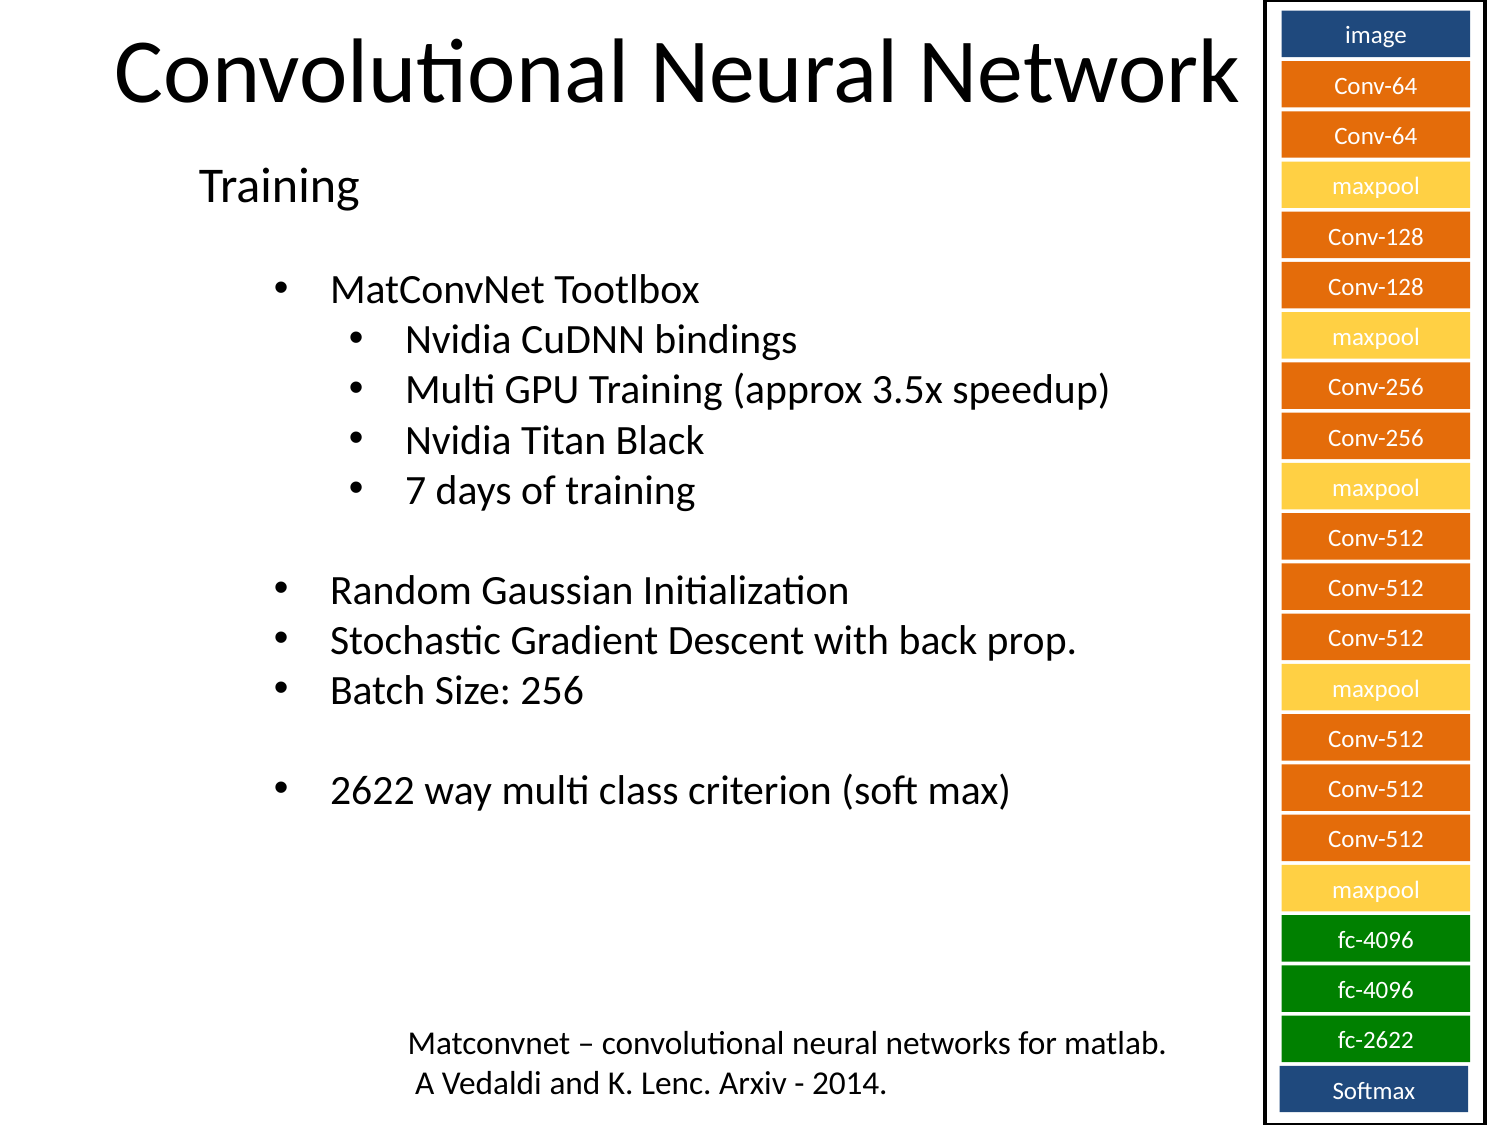

# Convolutional Neural Network
image
Conv-64
Conv-64
Training

MatConvNet Tootlbox
Nvidia CuDNN bindings
Multi GPU Training (approx 3.5x speedup)
Nvidia Titan Black
7 days of training

Random Gaussian Initialization
Stochastic Gradient Descent with back prop.
Batch Size: 256

2622 way multi class criterion (soft max)

maxpool
Conv-128
Conv-128
maxpool
Conv-256
Conv-256
maxpool
Conv-512
Conv-512
Conv-512
maxpool
Conv-512
Conv-512
Conv-512
maxpool
fc-4096
fc-4096
Matconvnet – convolutional neural networks for matlab.
 A Vedaldi and K. Lenc. Arxiv - 2014.
fc-2622
Softmax